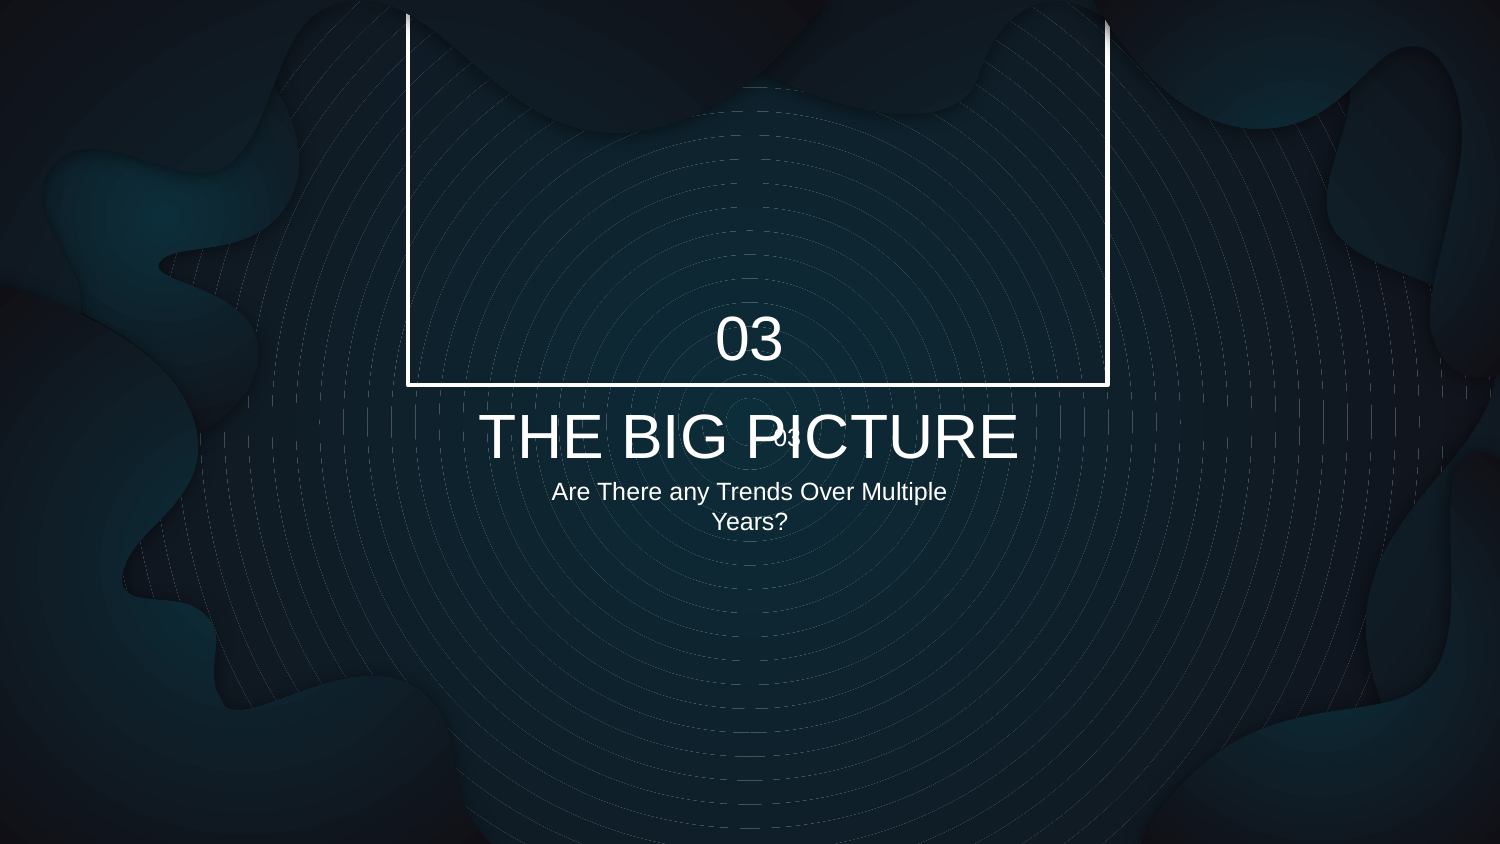

03
# THE BIG PICTURE
03
Are There any Trends Over Multiple Years?